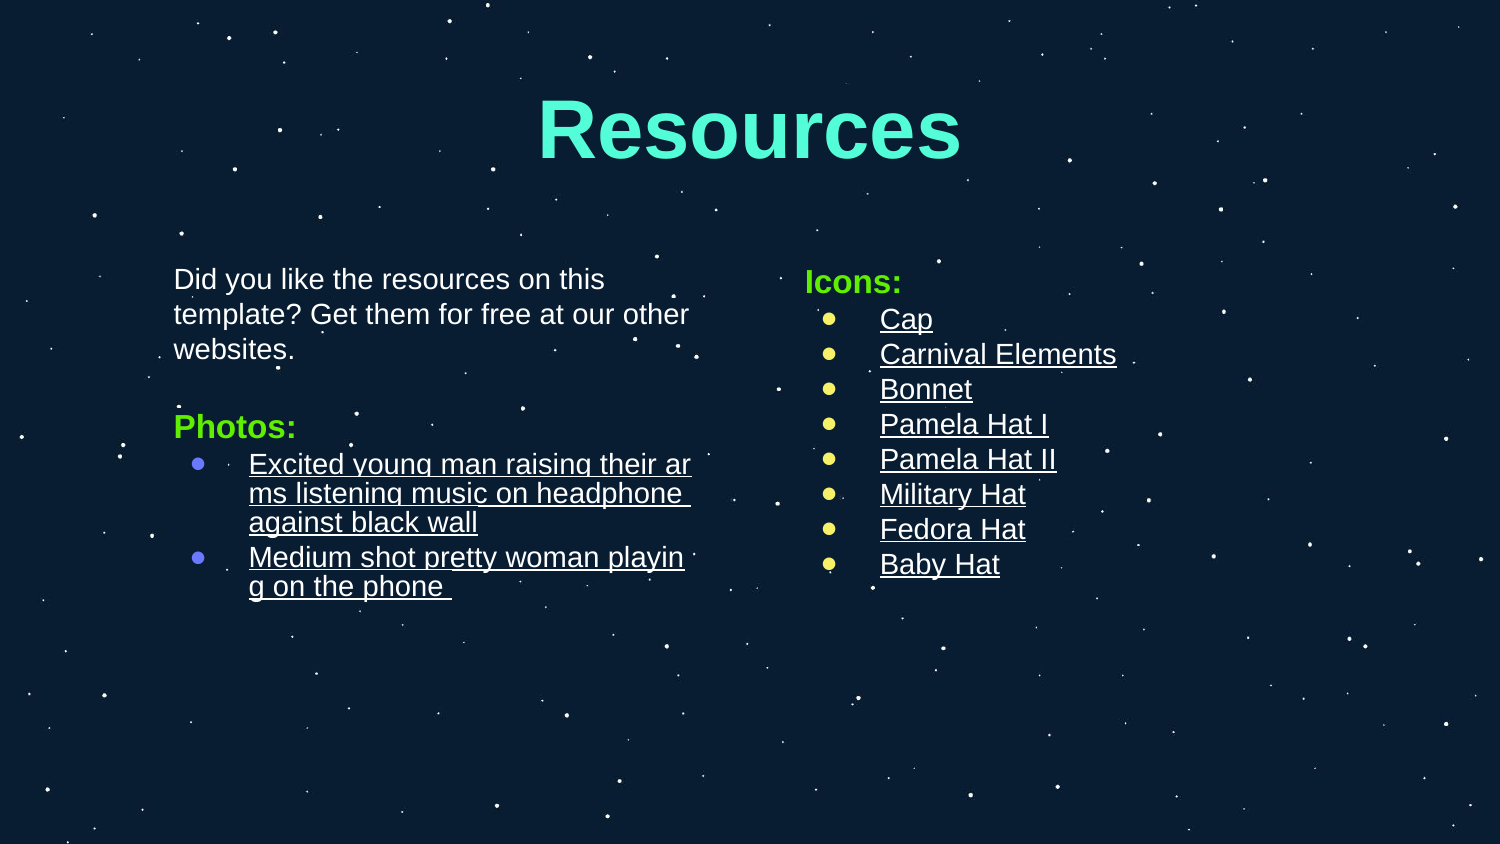

# Resources
Did you like the resources on this template? Get them for free at our other websites.

Photos:
Excited young man raising their arms listening music on headphone against black wall
Medium shot pretty woman playing on the phone

Icons:
Cap
Carnival Elements
Bonnet
Pamela Hat I
Pamela Hat II
Military Hat
Fedora Hat
Baby Hat